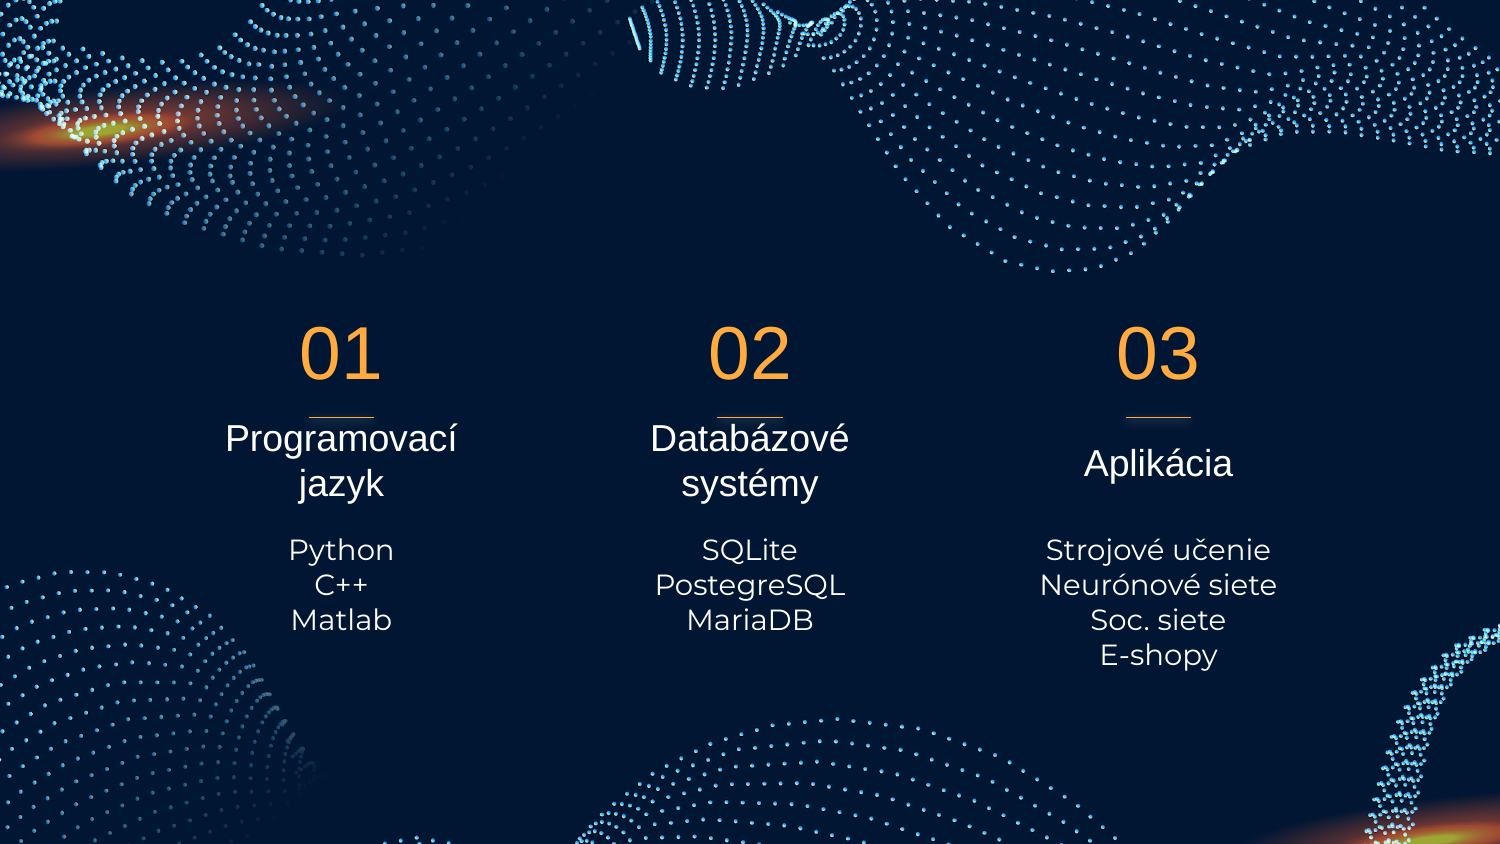

01
02
03
Aplikácia
Programovací jazyk
# Databázové systémy
Python
C++
Matlab
SQLite
PostegreSQL
MariaDB
Strojové učenie
Neurónové siete
Soc. siete
E-shopy